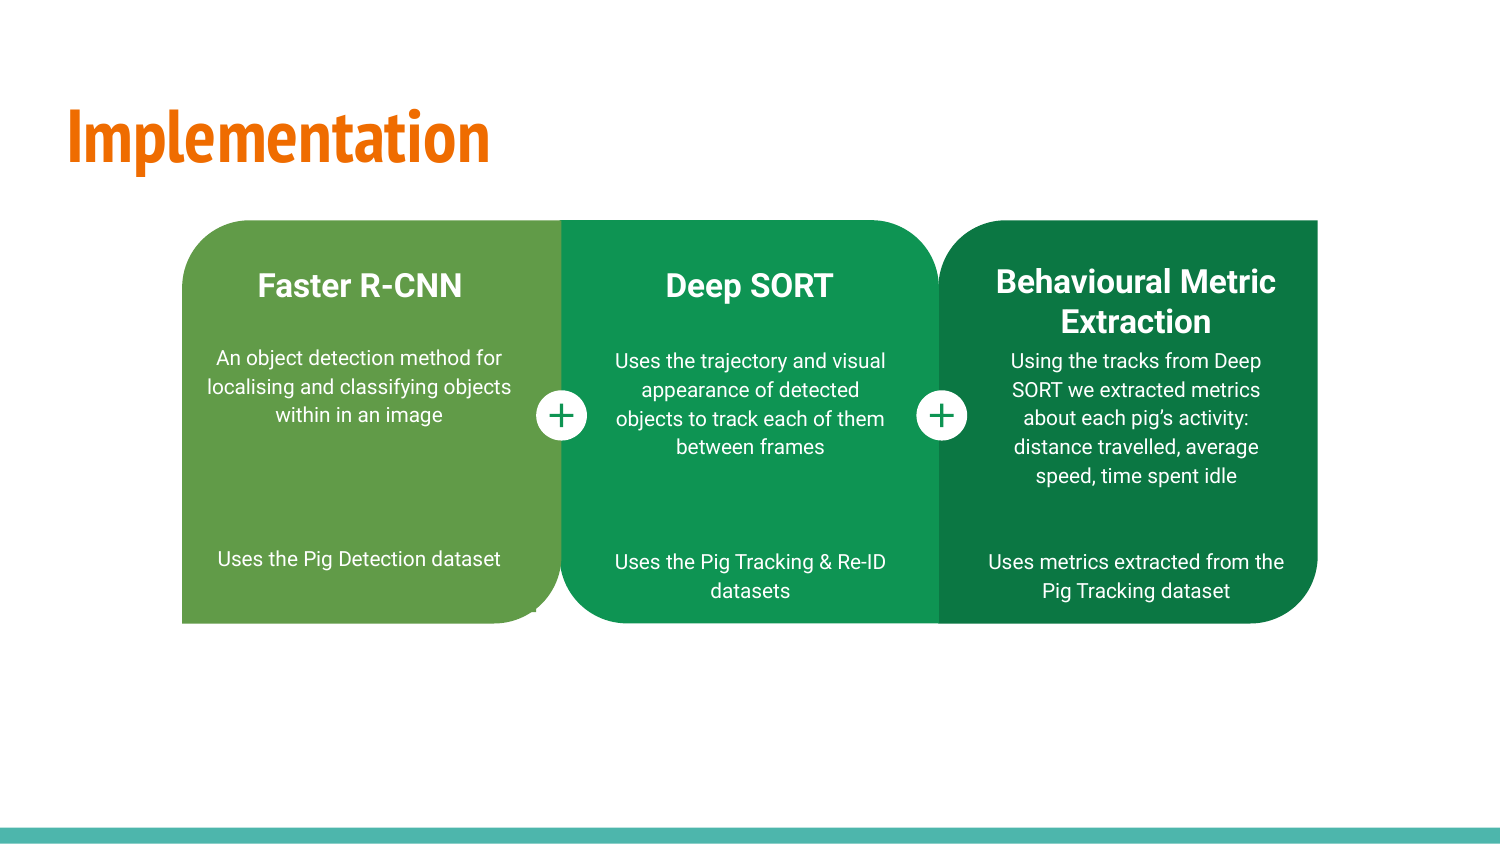

# Implementation

Faster R-CNN
An object detection method for localising and classifying objects within in an image
Uses the Pig Detection dataset

Deep SORT
Uses the trajectory and visual appearance of detected objects to track each of them between frames
Uses the Pig Tracking & Re-ID datasets

Behavioural Metric Extraction
Using the tracks from Deep SORT we extracted metrics about each pig’s activity: distance travelled, average speed, time spent idle
Uses metrics extracted from the Pig Tracking dataset